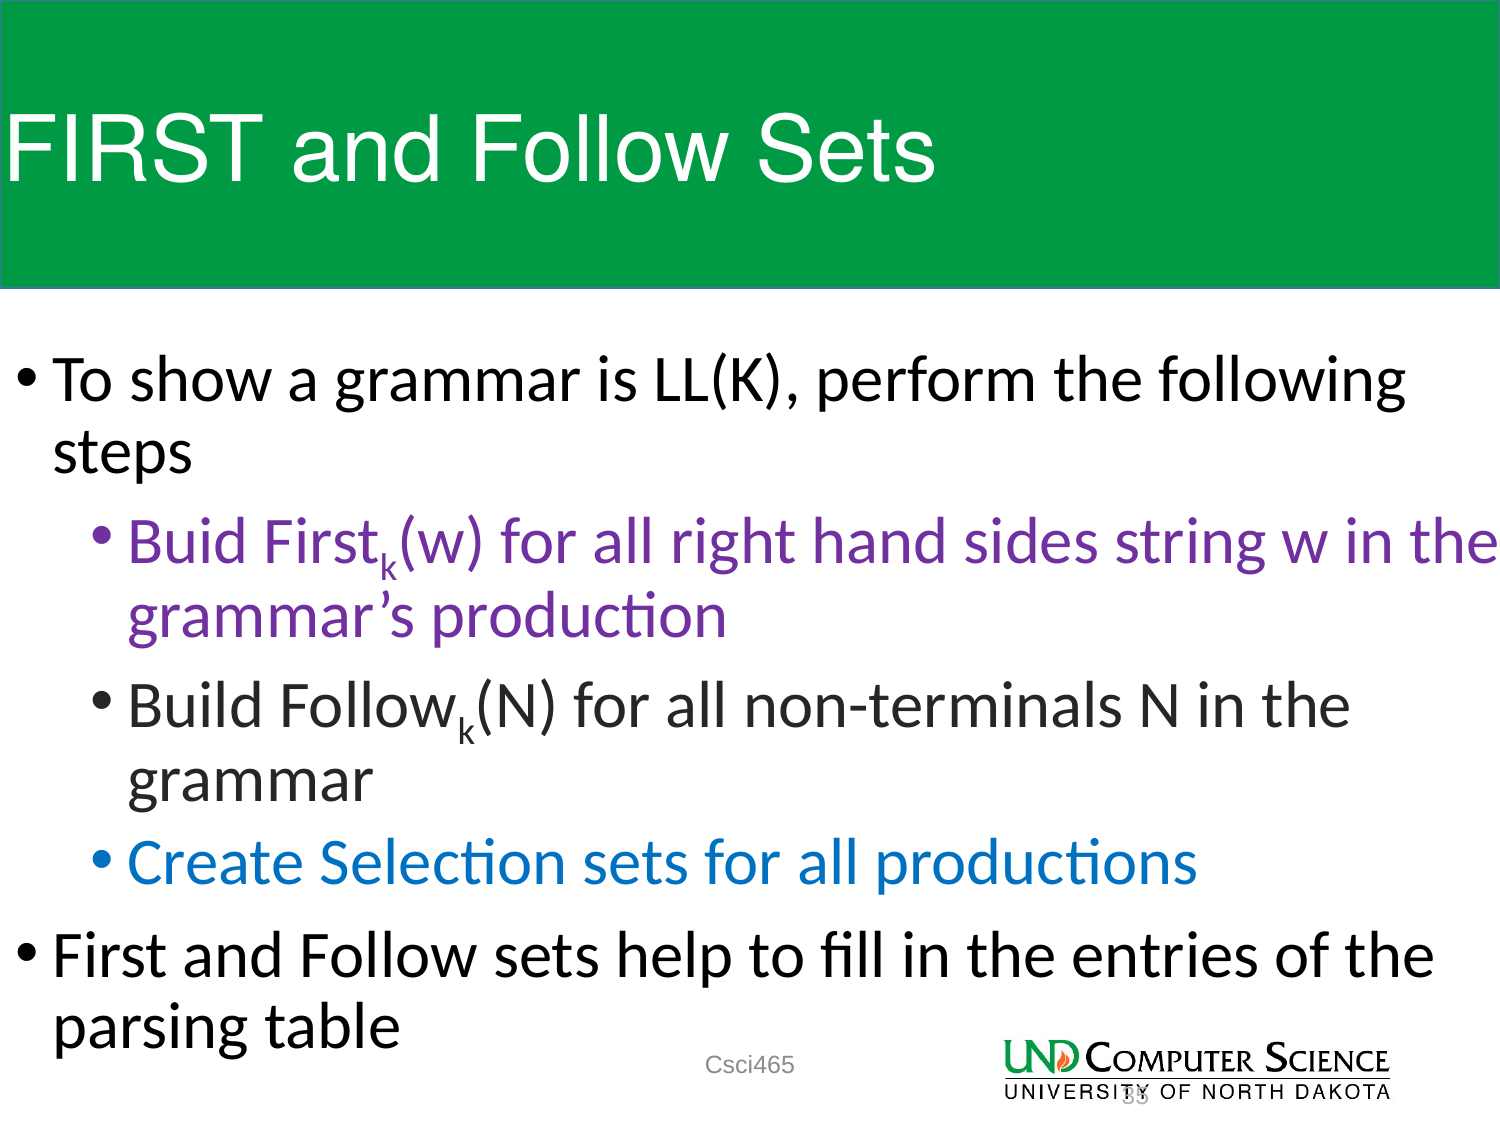

# FIRST and Follow Sets
To show a grammar is LL(K), perform the following steps
Buid Firstk(w) for all right hand sides string w in the grammar’s production
Build Followk(N) for all non-terminals N in the grammar
Create Selection sets for all productions
First and Follow sets help to fill in the entries of the parsing table
Csci465
35